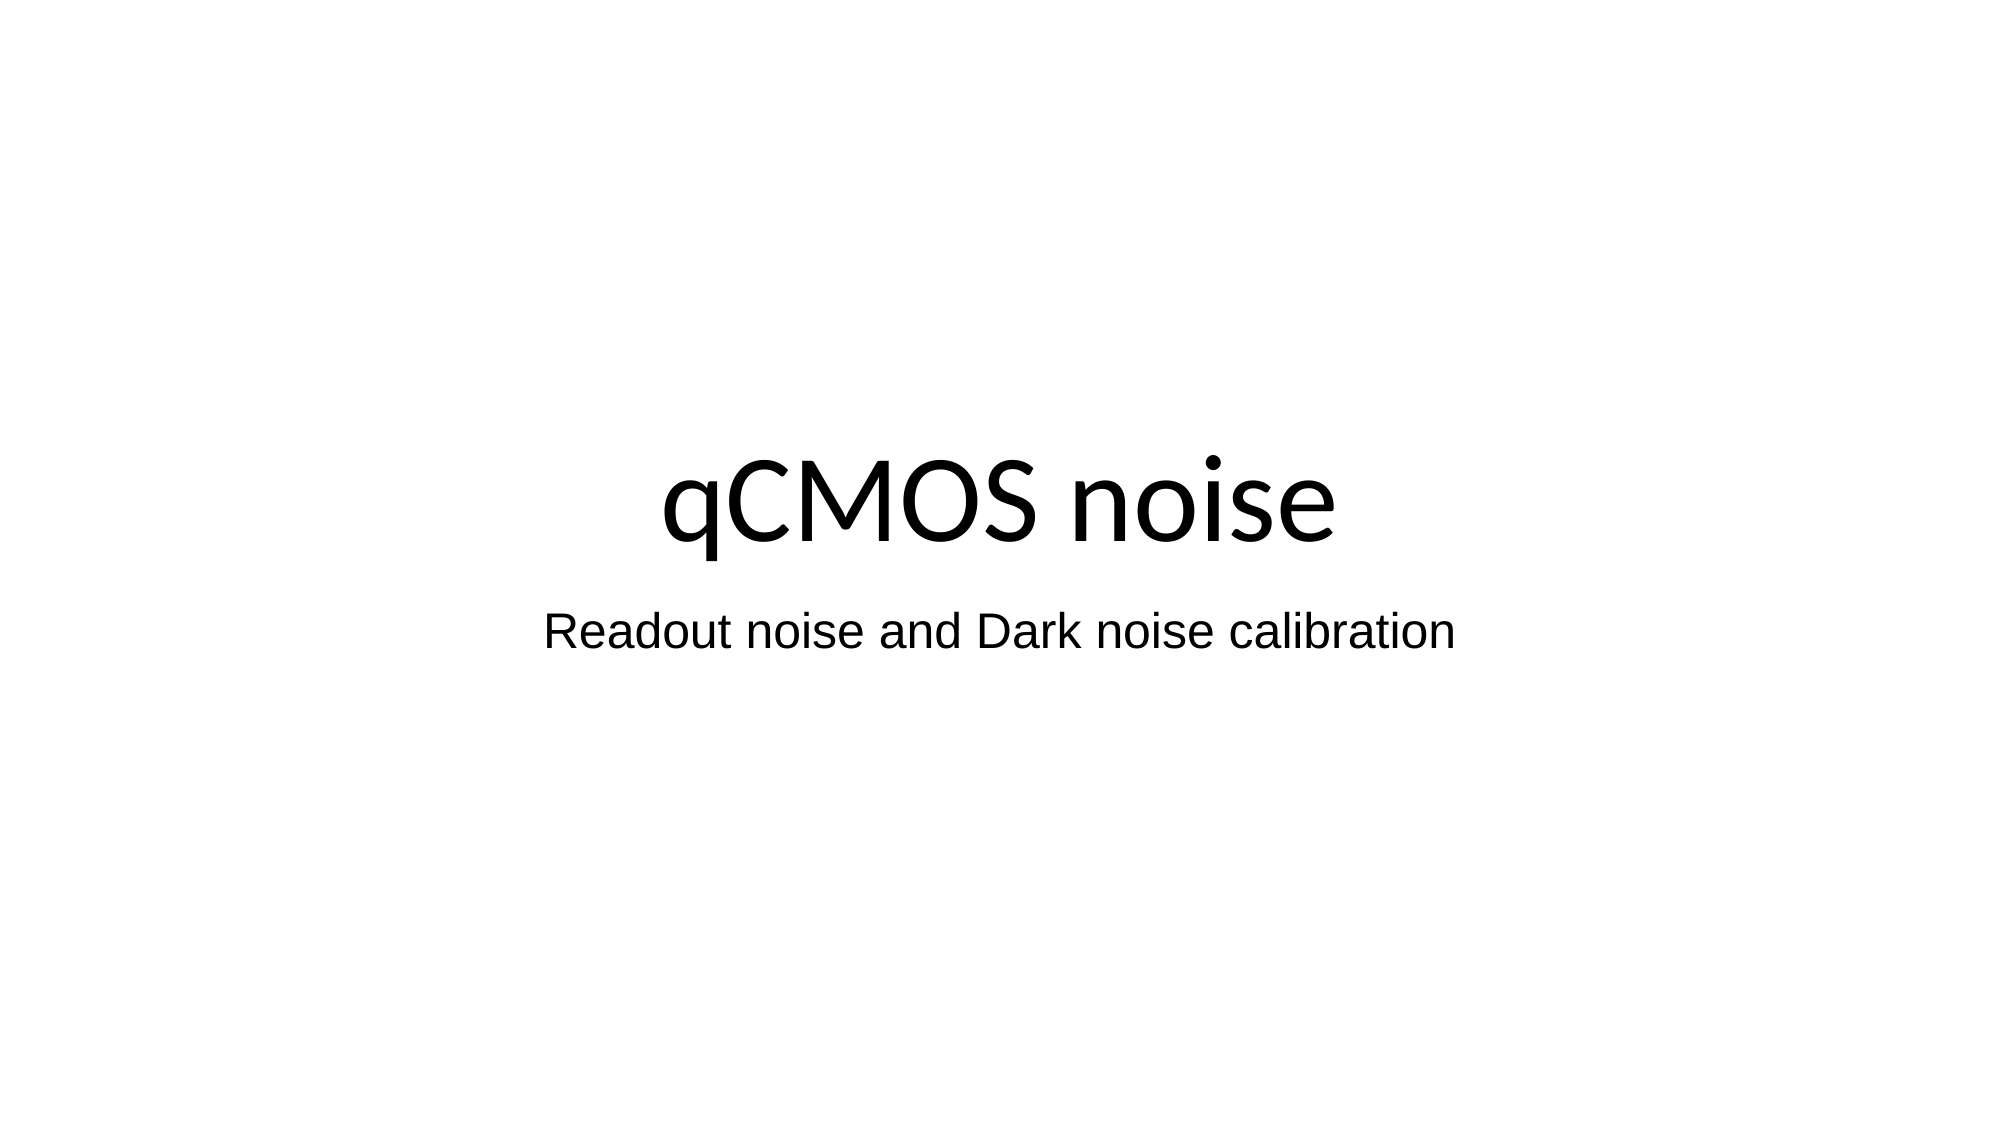

# qCMOS noise
Readout noise and Dark noise calibration